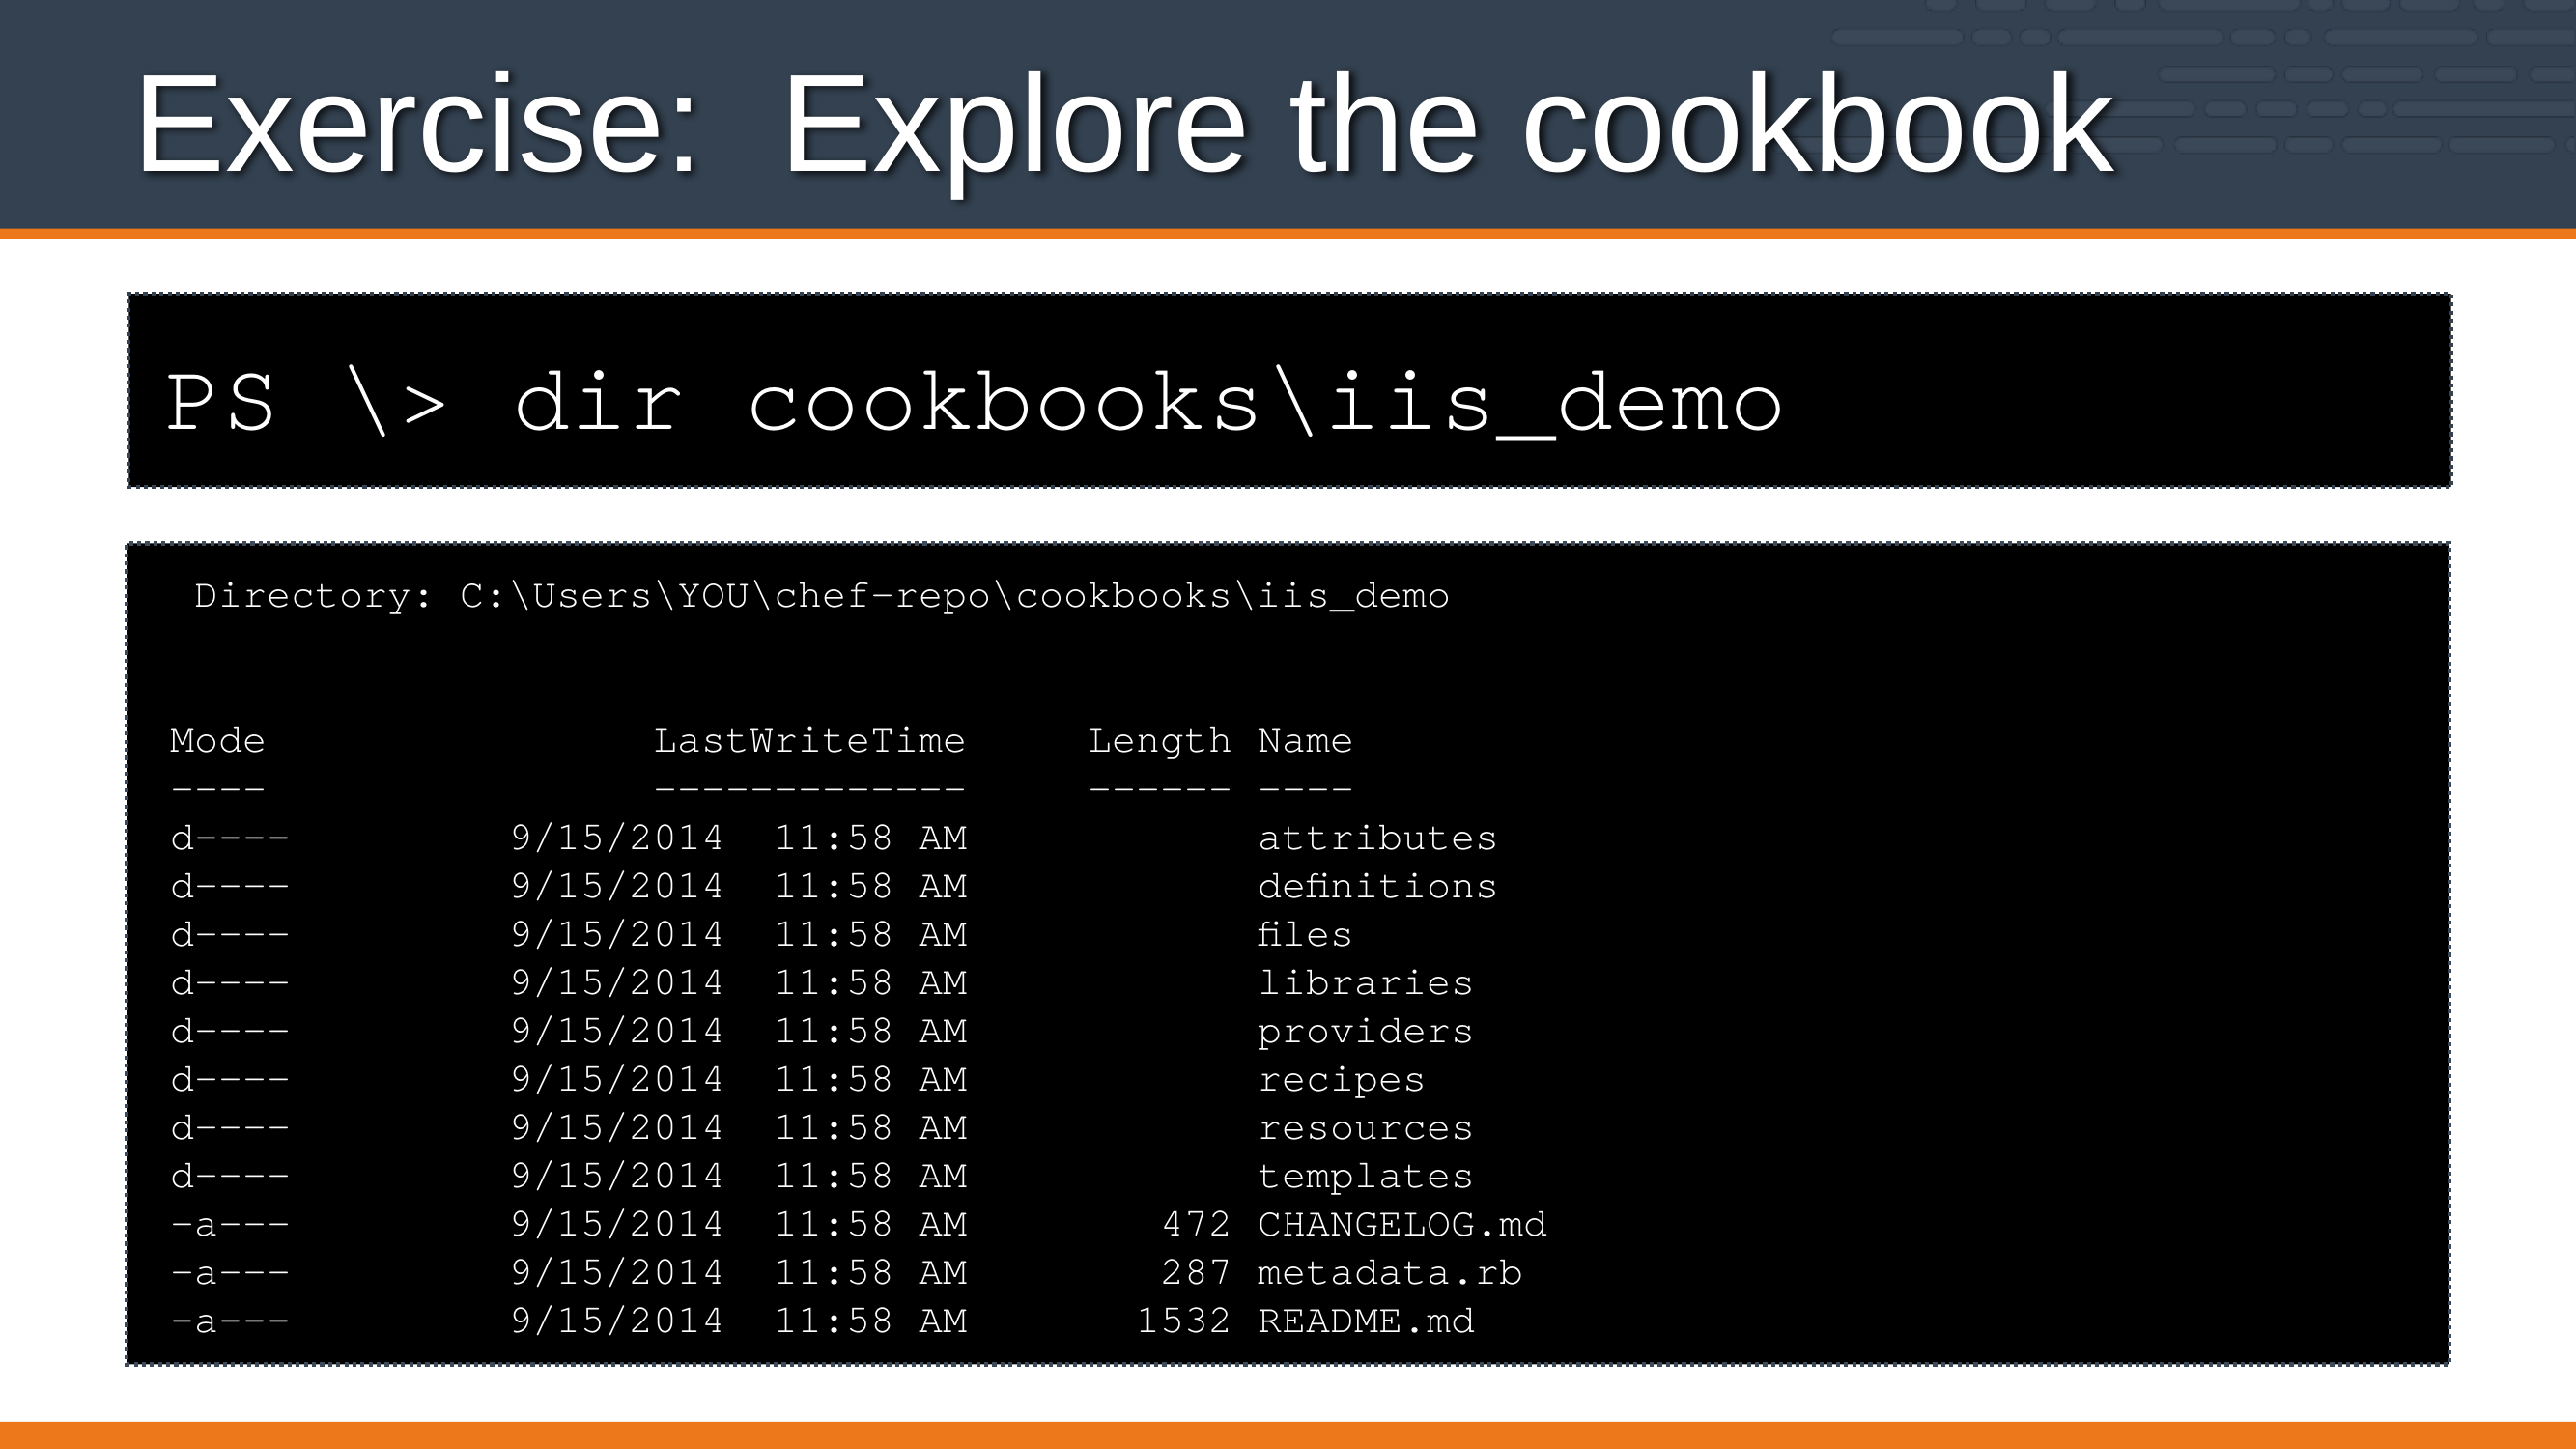

# Exercise:  Explore the cookbook
PS \> dir cookbooks\iis_demo
 Directory: C:\Users\YOU\chef-repo\cookbooks\iis_demo

Mode                LastWriteTime     Length Name
----                -------------     ------ ----
d----         9/15/2014  11:58 AM            attributes
d----         9/15/2014  11:58 AM            definitions
d----         9/15/2014  11:58 AM            files
d----         9/15/2014  11:58 AM            libraries
d----         9/15/2014  11:58 AM            providers
d----         9/15/2014  11:58 AM            recipes
d----         9/15/2014  11:58 AM            resources
d----         9/15/2014  11:58 AM            templates
-a---         9/15/2014  11:58 AM        472 CHANGELOG.md
-a---         9/15/2014  11:58 AM        287 metadata.rb
-a---         9/15/2014  11:58 AM       1532 README.md